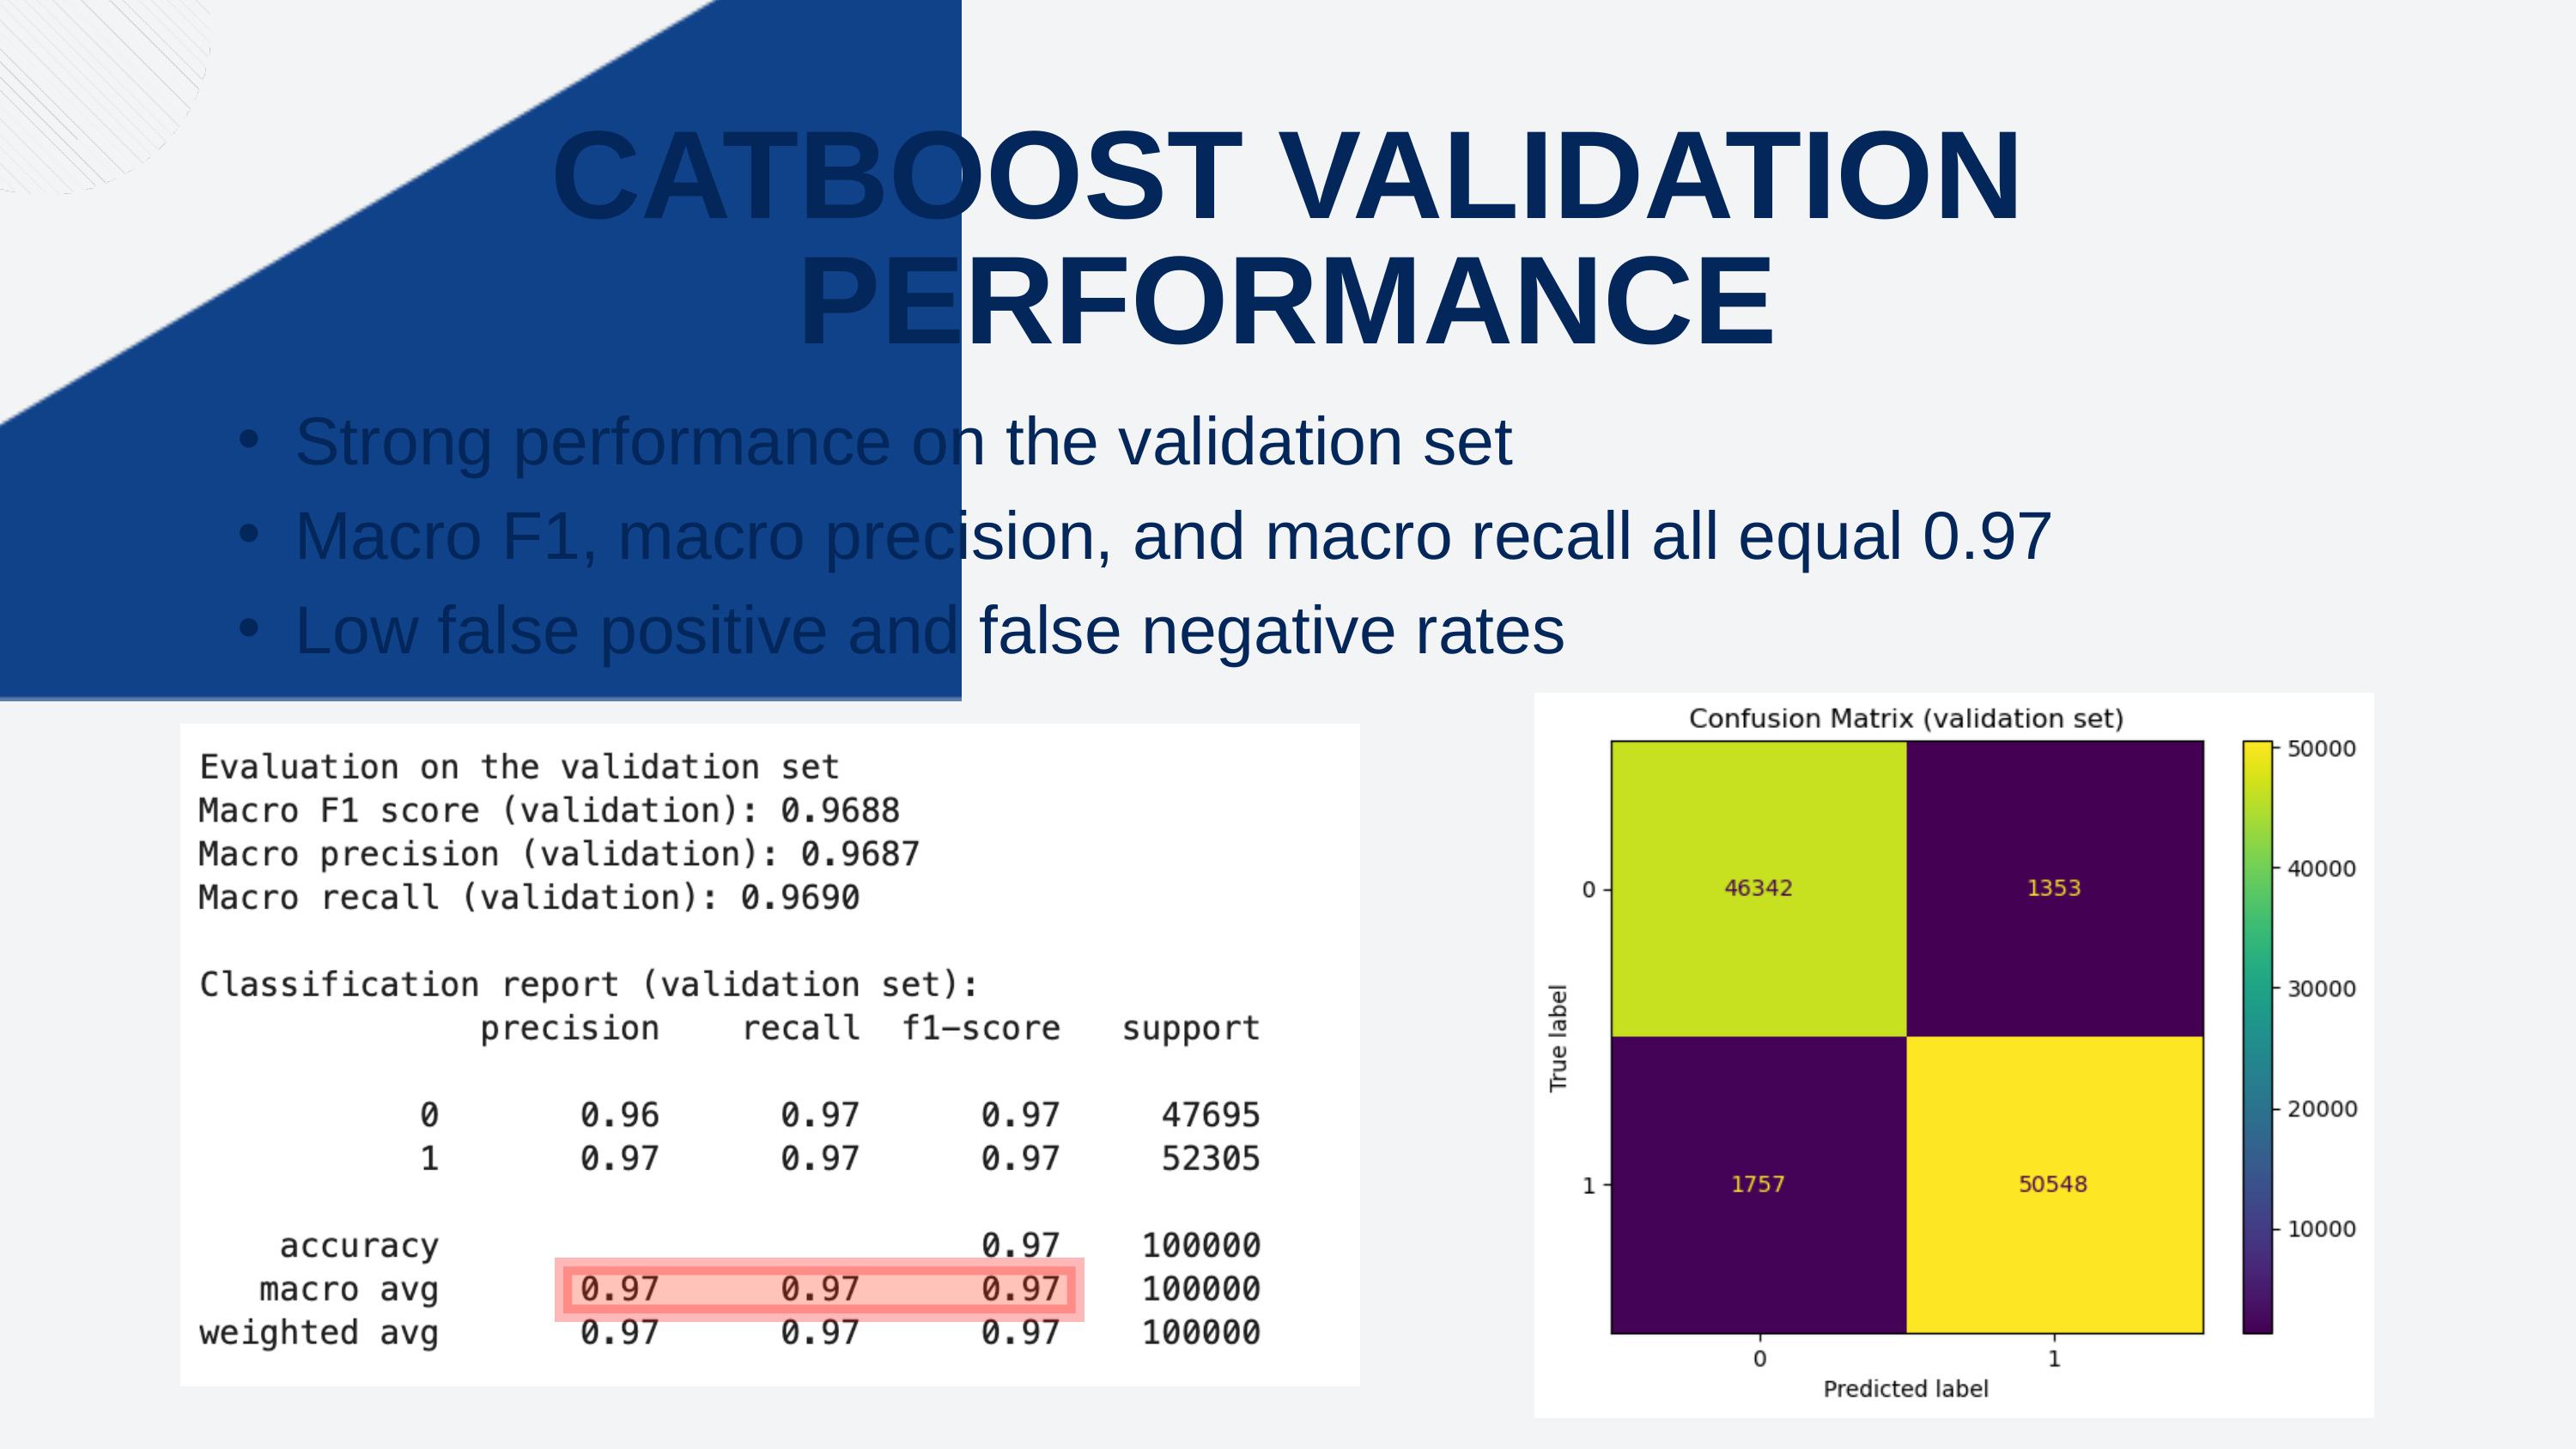

CATBOOST VALIDATION PERFORMANCE
Strong performance on the validation set
Macro F1, macro precision, and macro recall all equal 0.97
Low false positive and false negative rates